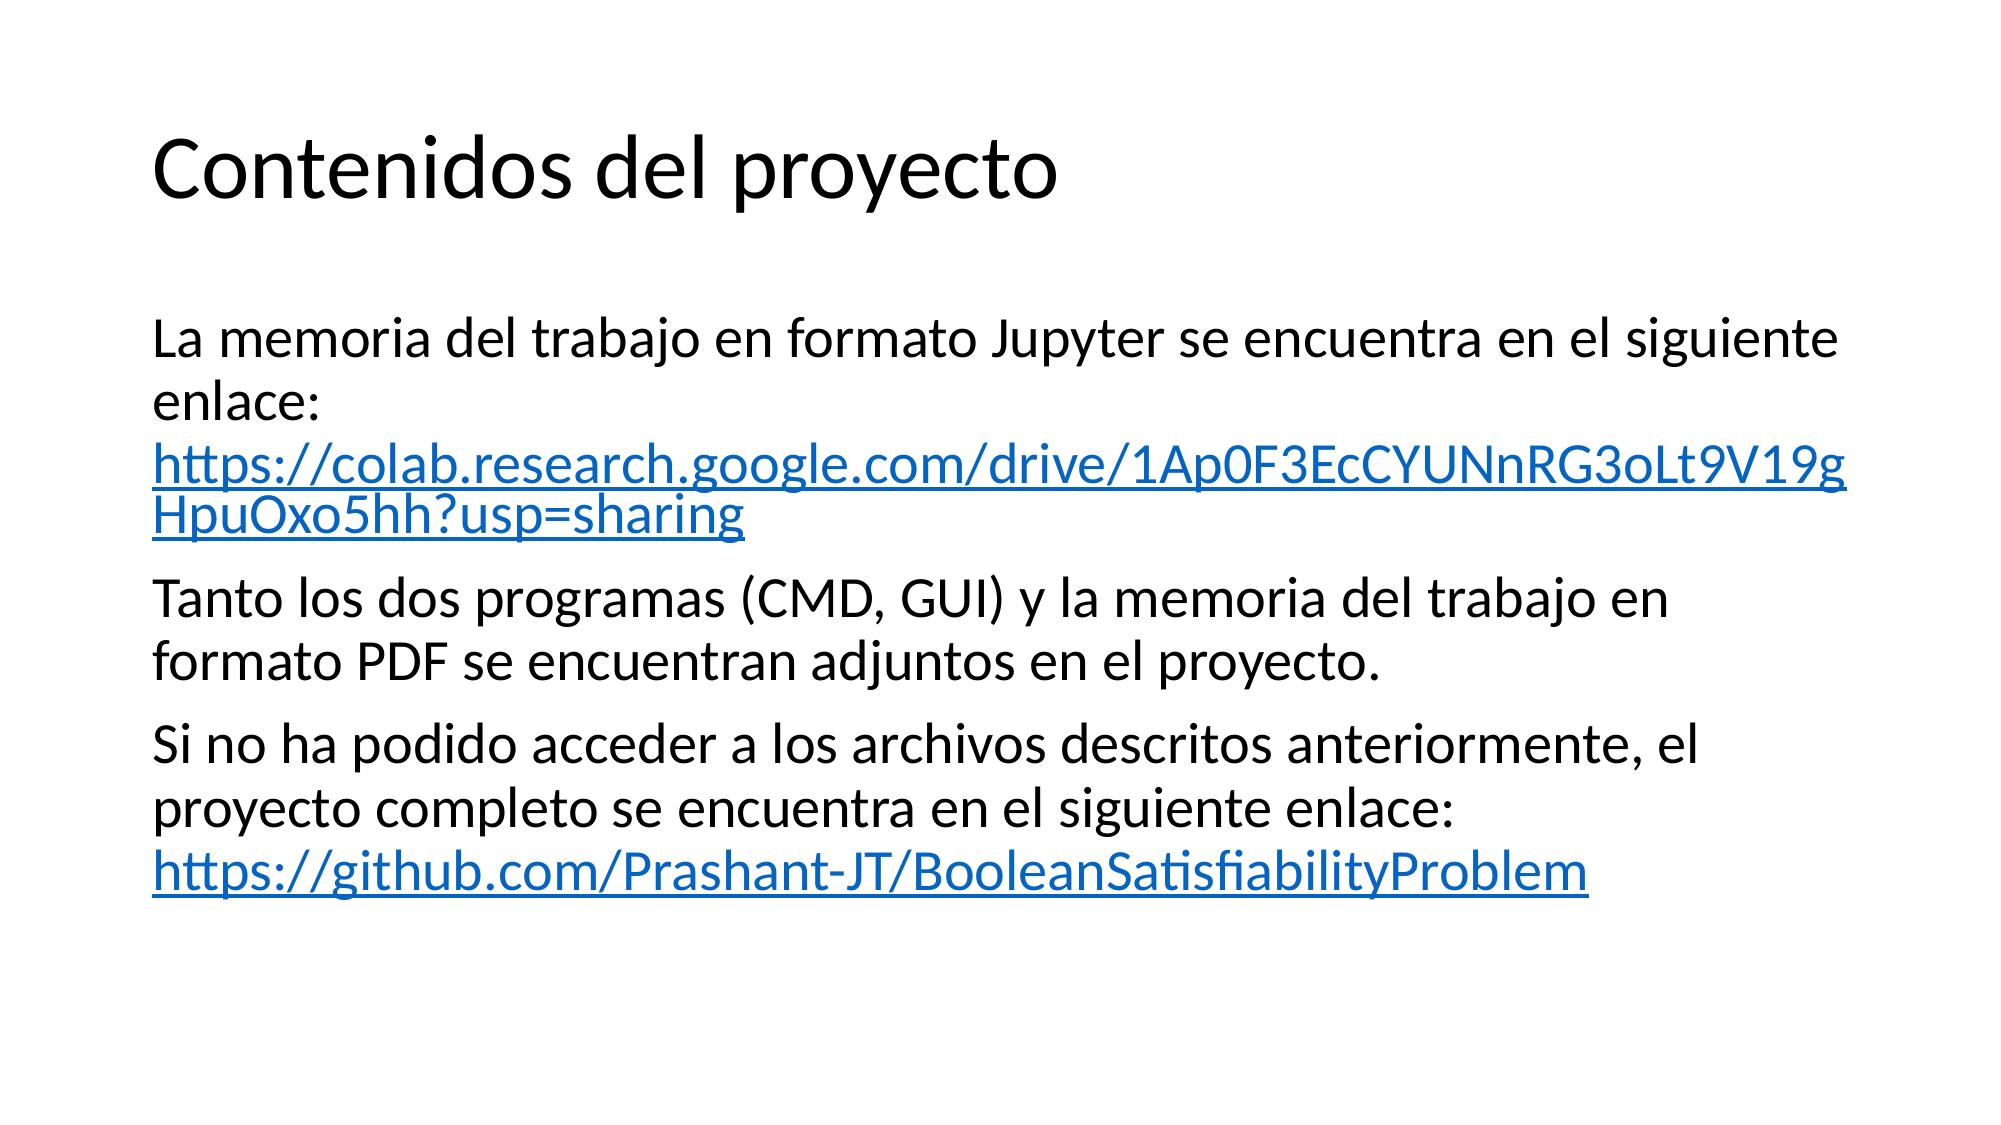

# Contenidos del proyecto
La memoria del trabajo en formato Jupyter se encuentra en el siguiente enlace: https://colab.research.google.com/drive/1Ap0F3EcCYUNnRG3oLt9V19gHpuOxo5hh?usp=sharing
Tanto los dos programas (CMD, GUI) y la memoria del trabajo en formato PDF se encuentran adjuntos en el proyecto.
Si no ha podido acceder a los archivos descritos anteriormente, el proyecto completo se encuentra en el siguiente enlace: https://github.com/Prashant-JT/BooleanSatisfiabilityProblem